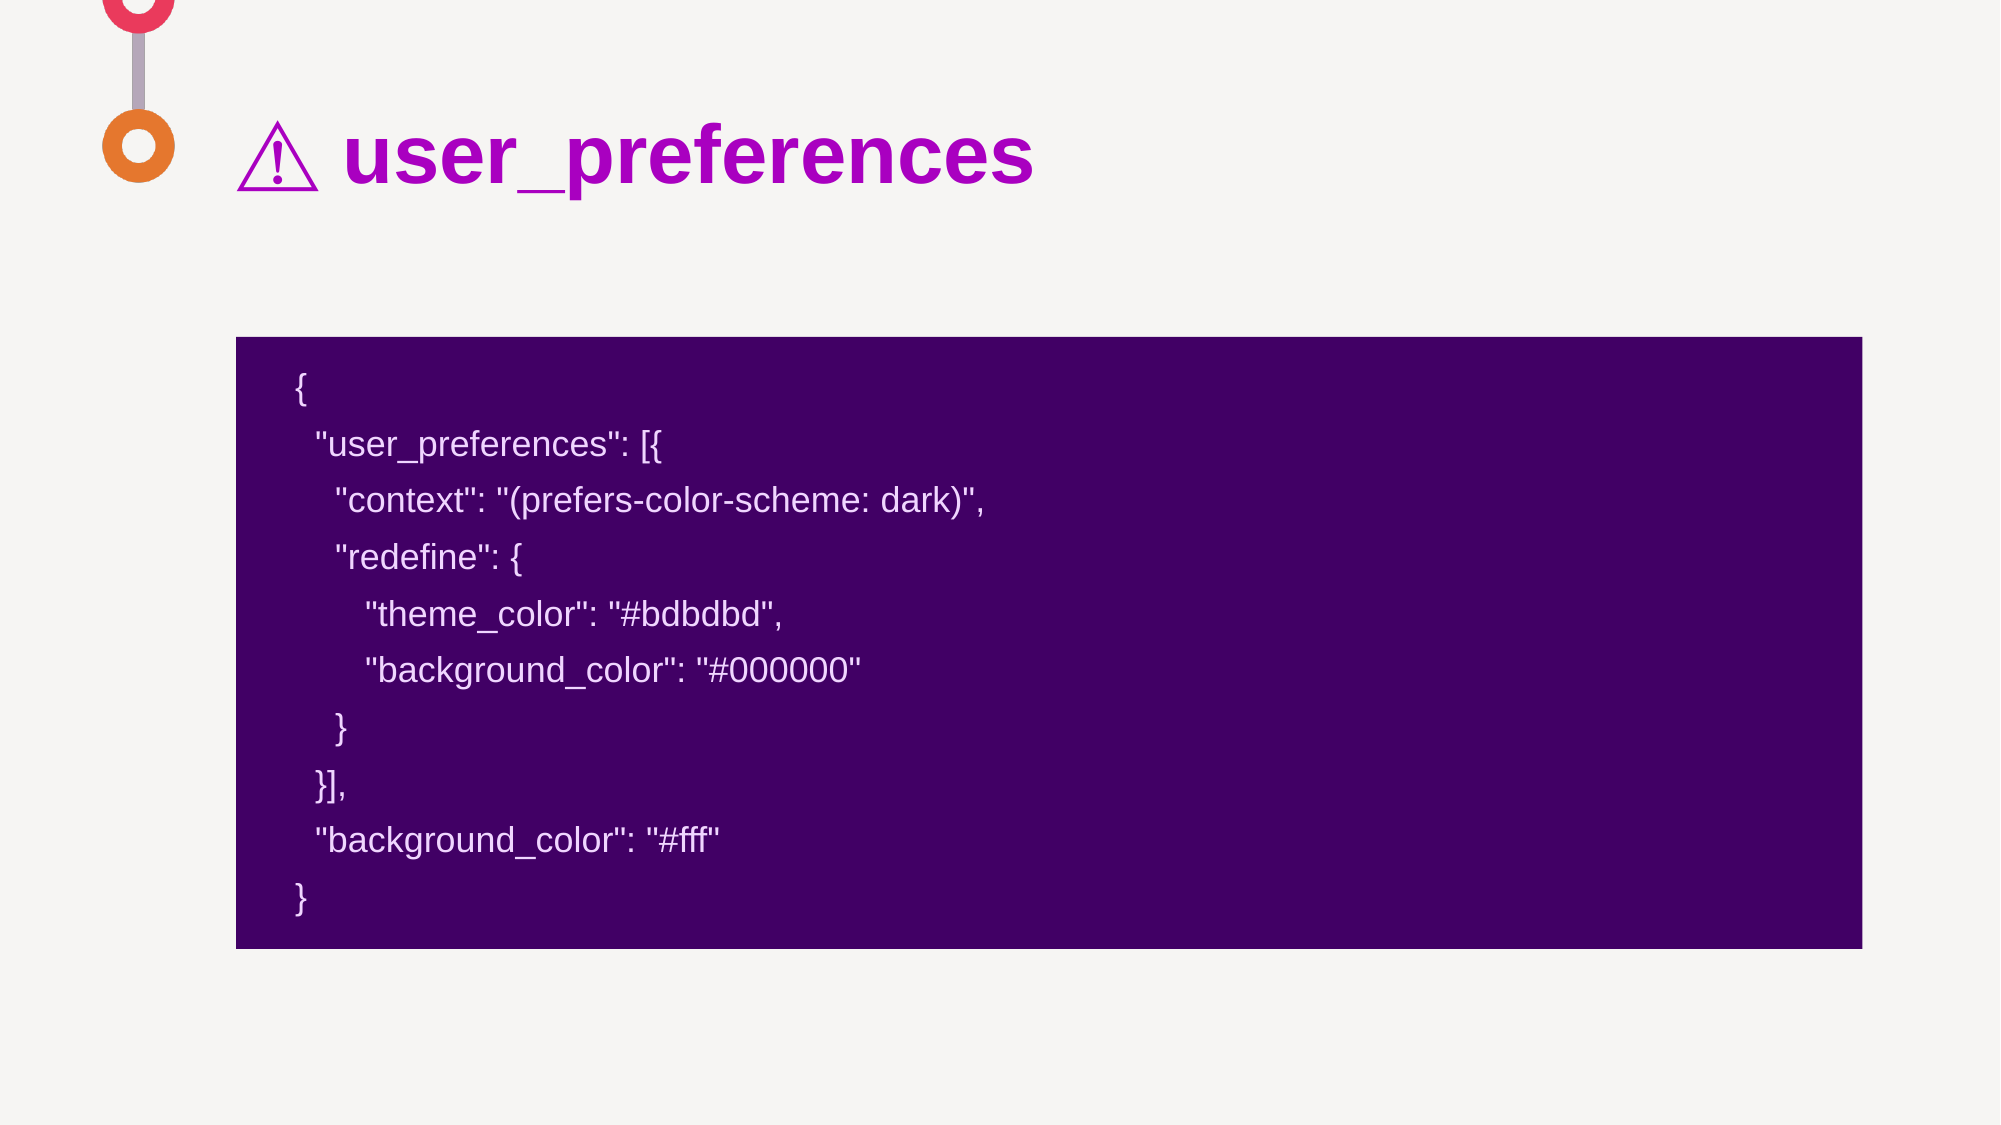

# ⚠️ user_preferences
{
  "user_preferences": [{
    "context": "(prefers-color-scheme: dark)",
    "redefine": {
       "theme_color": "#bdbdbd",
       "background_color": "#000000"
    }
  }],
  "background_color": "#fff"
}